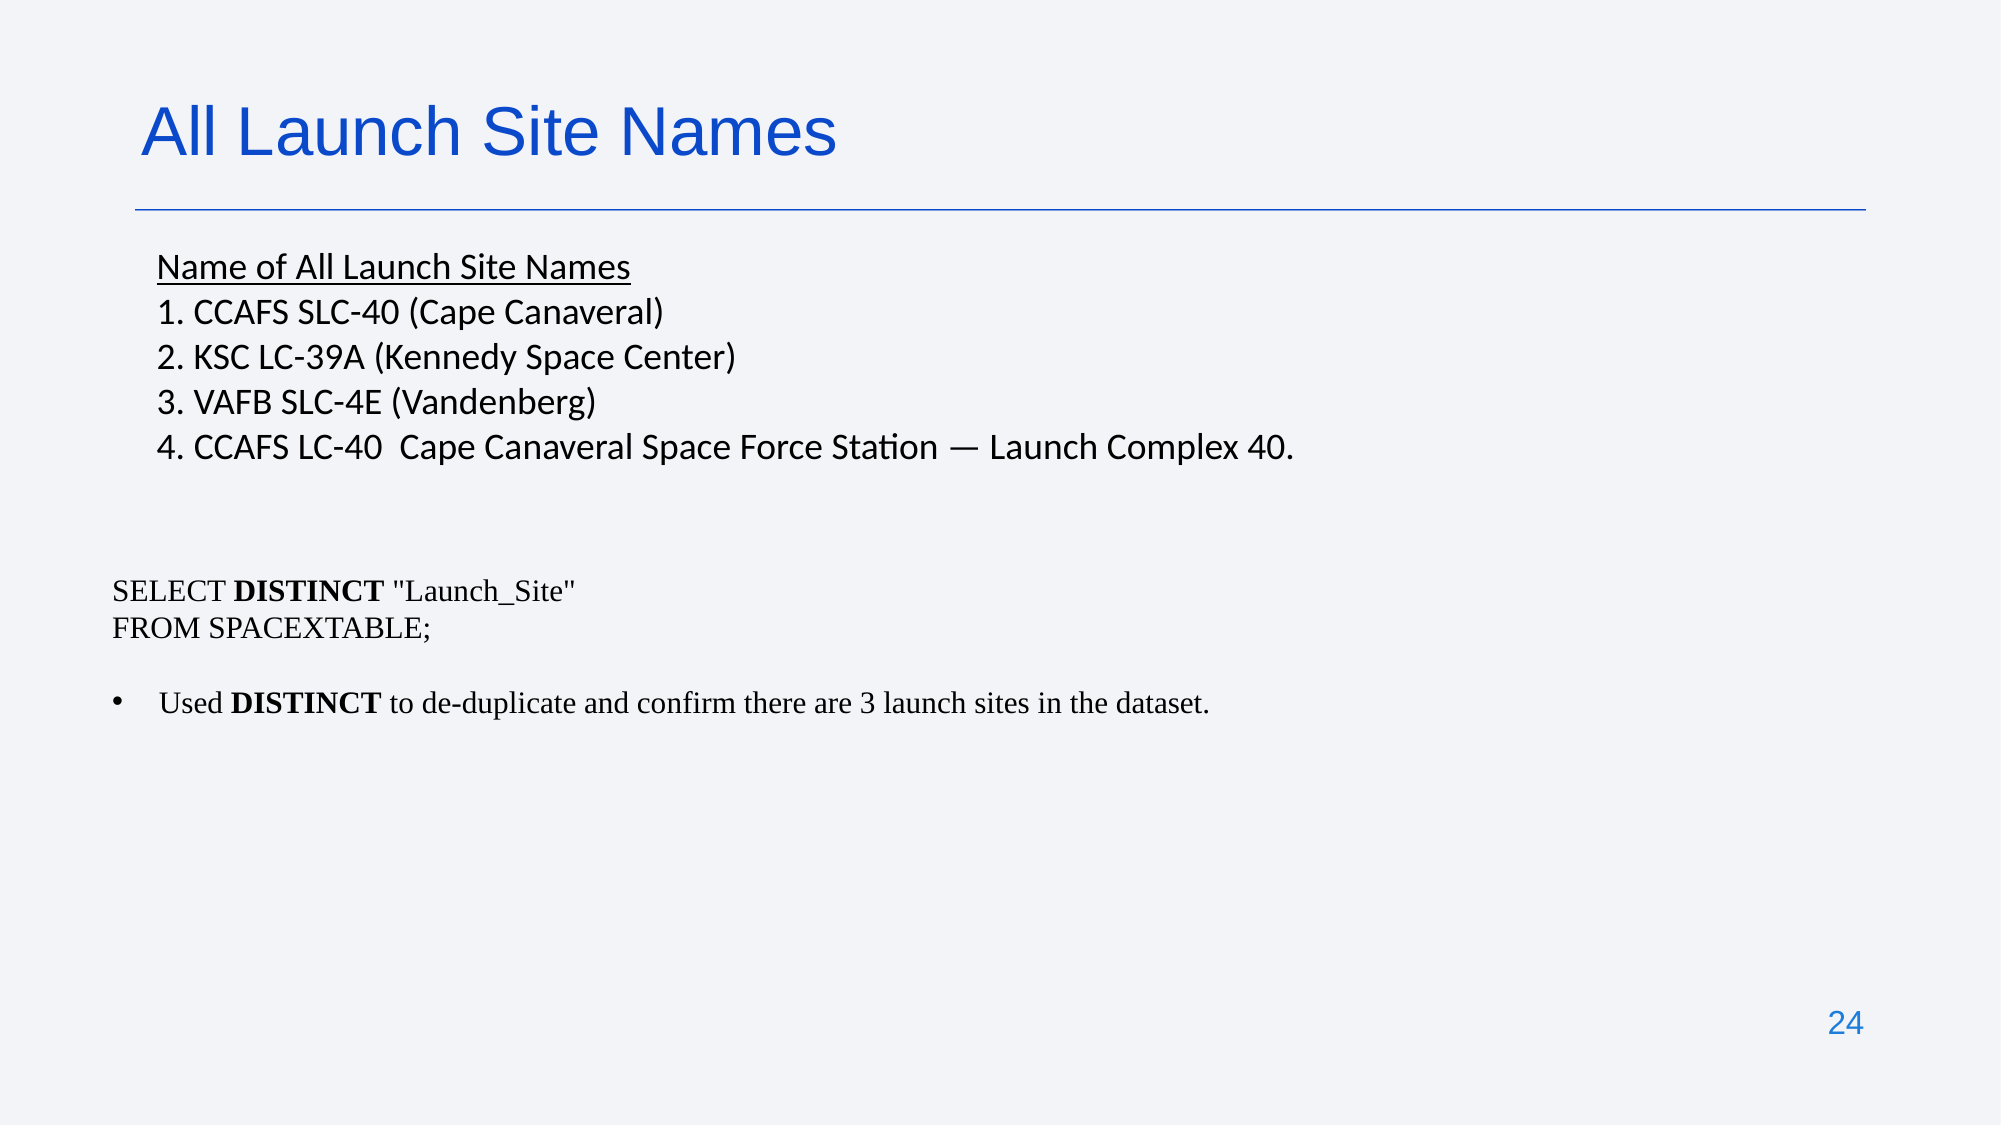

All Launch Site Names
Name of All Launch Site Names
1. CCAFS SLC-40 (Cape Canaveral)
2. KSC LC-39A (Kennedy Space Center)
3. VAFB SLC-4E (Vandenberg)
4. CCAFS LC-40  Cape Canaveral Space Force Station — Launch Complex 40.

SELECT DISTINCT "Launch_Site"
FROM SPACEXTABLE;

Used DISTINCT to de-duplicate and confirm there are 3 launch sites in the dataset.
24